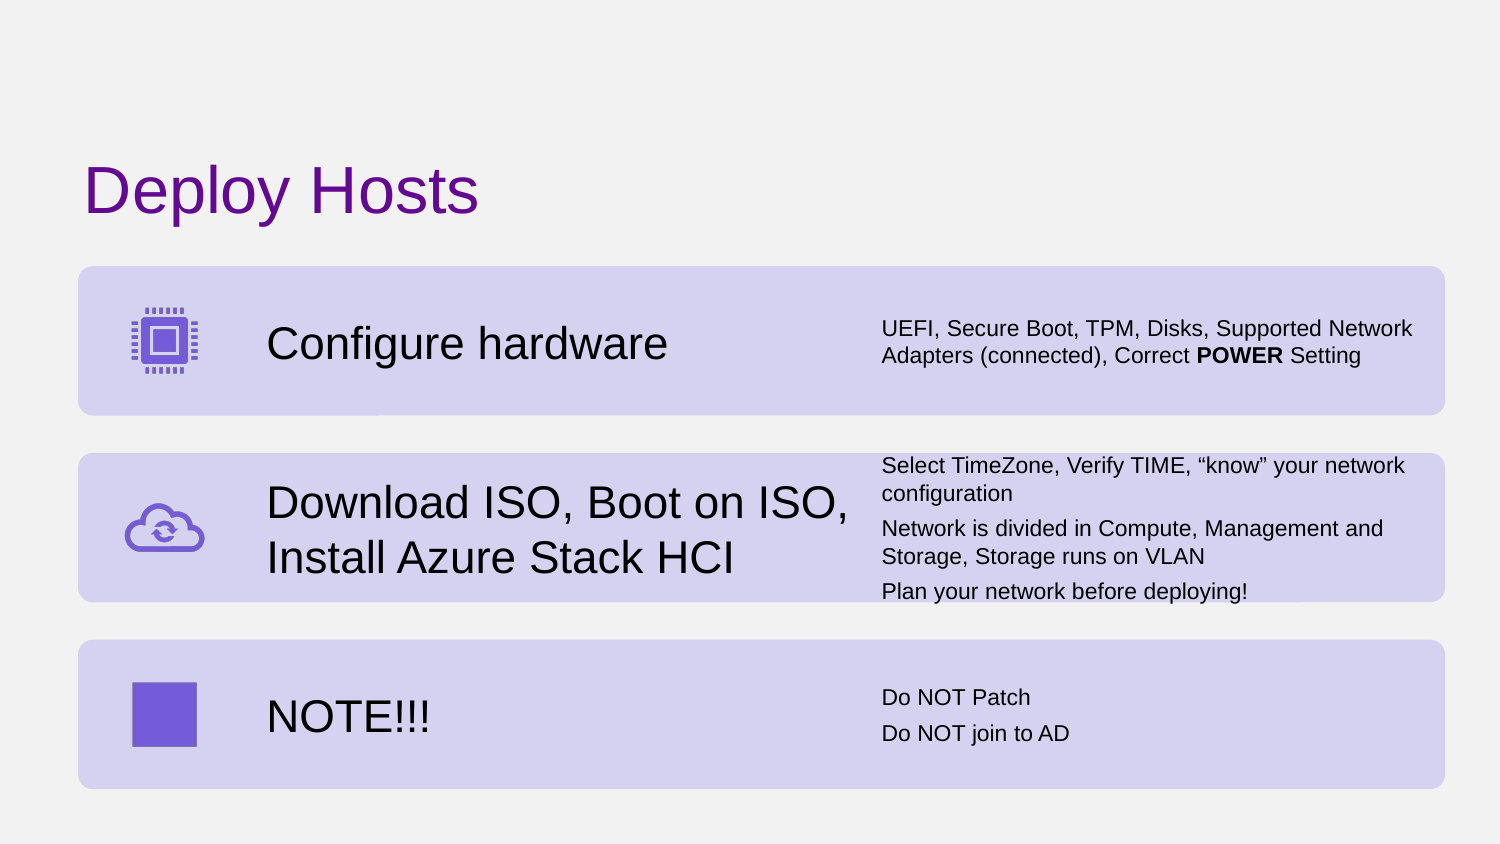

# Deploy Hosts
Configure hardware
UEFI, Secure Boot, TPM, Disks, Supported Network Adapters (connected), Correct POWER Setting
Download ISO, Boot on ISO, Install Azure Stack HCI
Select TimeZone, Verify TIME, “know” your network configuration
Network is divided in Compute, Management and Storage, Storage runs on VLAN
Plan your network before deploying!
NOTE!!!
Do NOT Patch
Do NOT join to AD